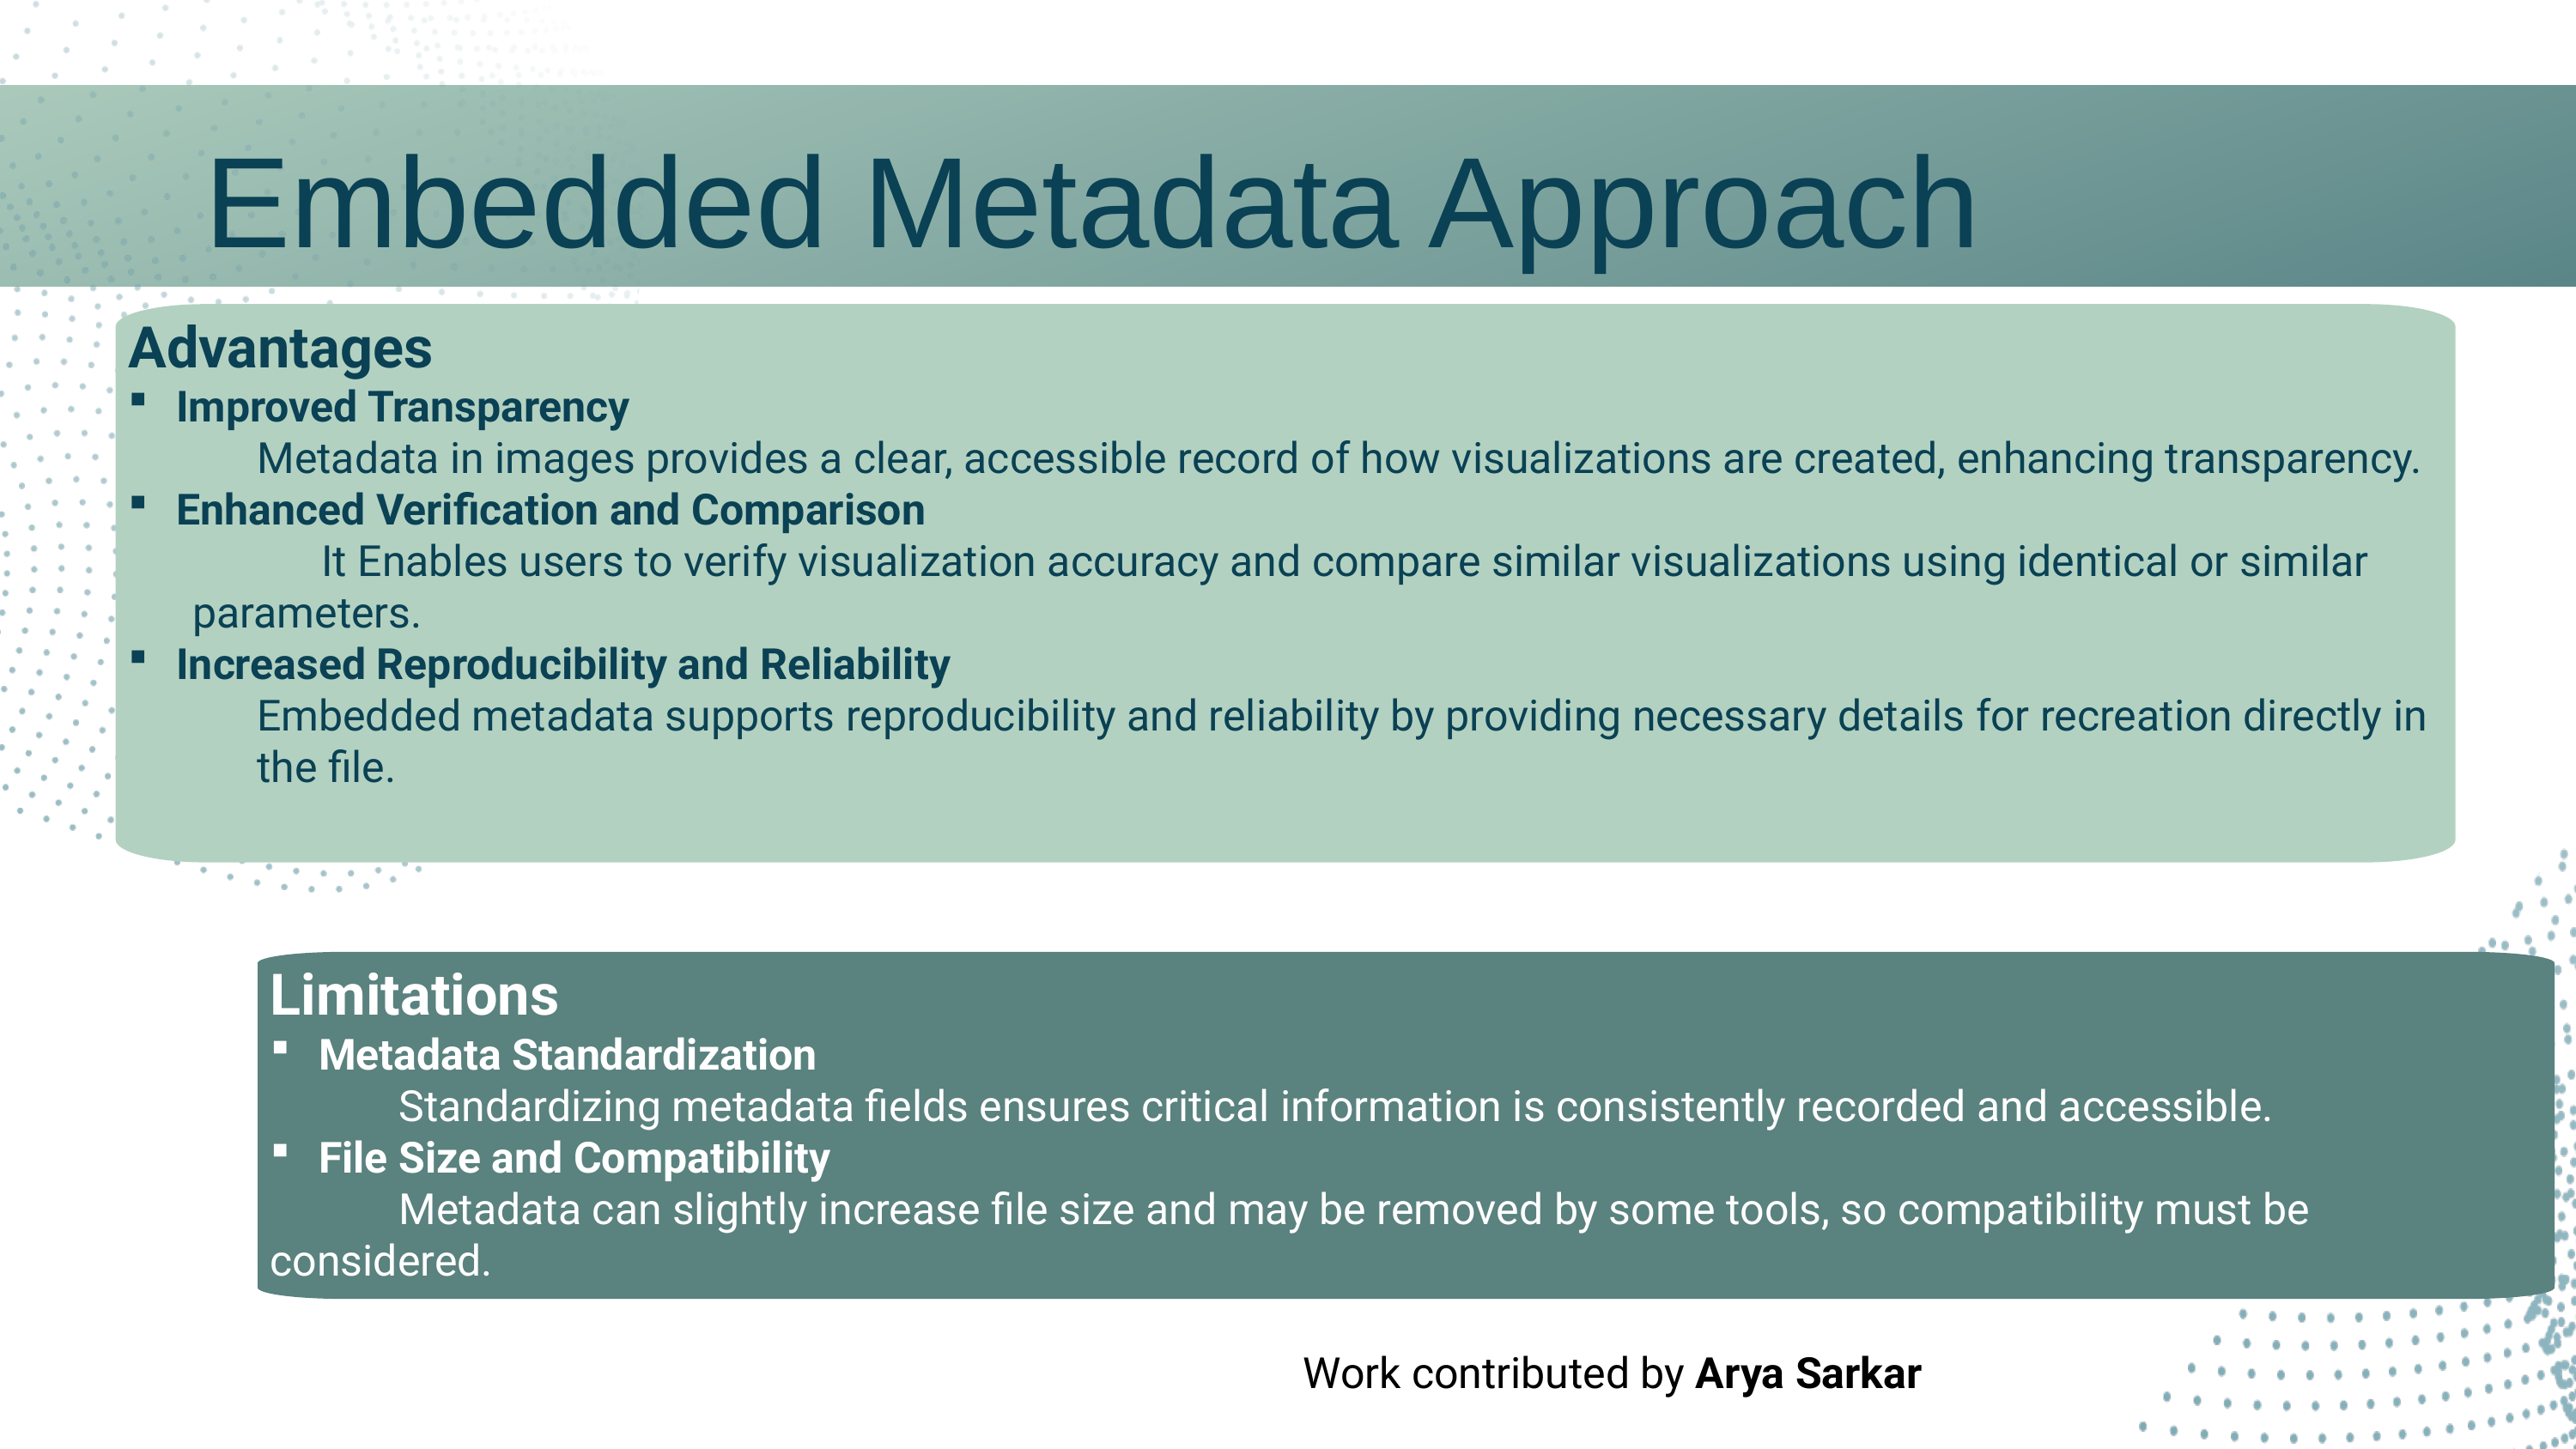

Embedded Metadata Approach

Histogram Comparison

Advantages
Improved Transparency
	Metadata in images provides a clear, accessible record of how visualizations are created, enhancing transparency.
Enhanced Verification and Comparison
	It Enables users to verify visualization accuracy and compare similar visualizations using identical or similar 	parameters.
Increased Reproducibility and Reliability
	Embedded metadata supports reproducibility and reliability by providing necessary details for recreation directly in 	the file.

Limitations
Metadata Standardization
	Standardizing metadata fields ensures critical information is consistently recorded and accessible.
File Size and Compatibility
	Metadata can slightly increase file size and may be removed by some tools, so compatibility must be 	considered.

Work contributed by Arya Sarkar